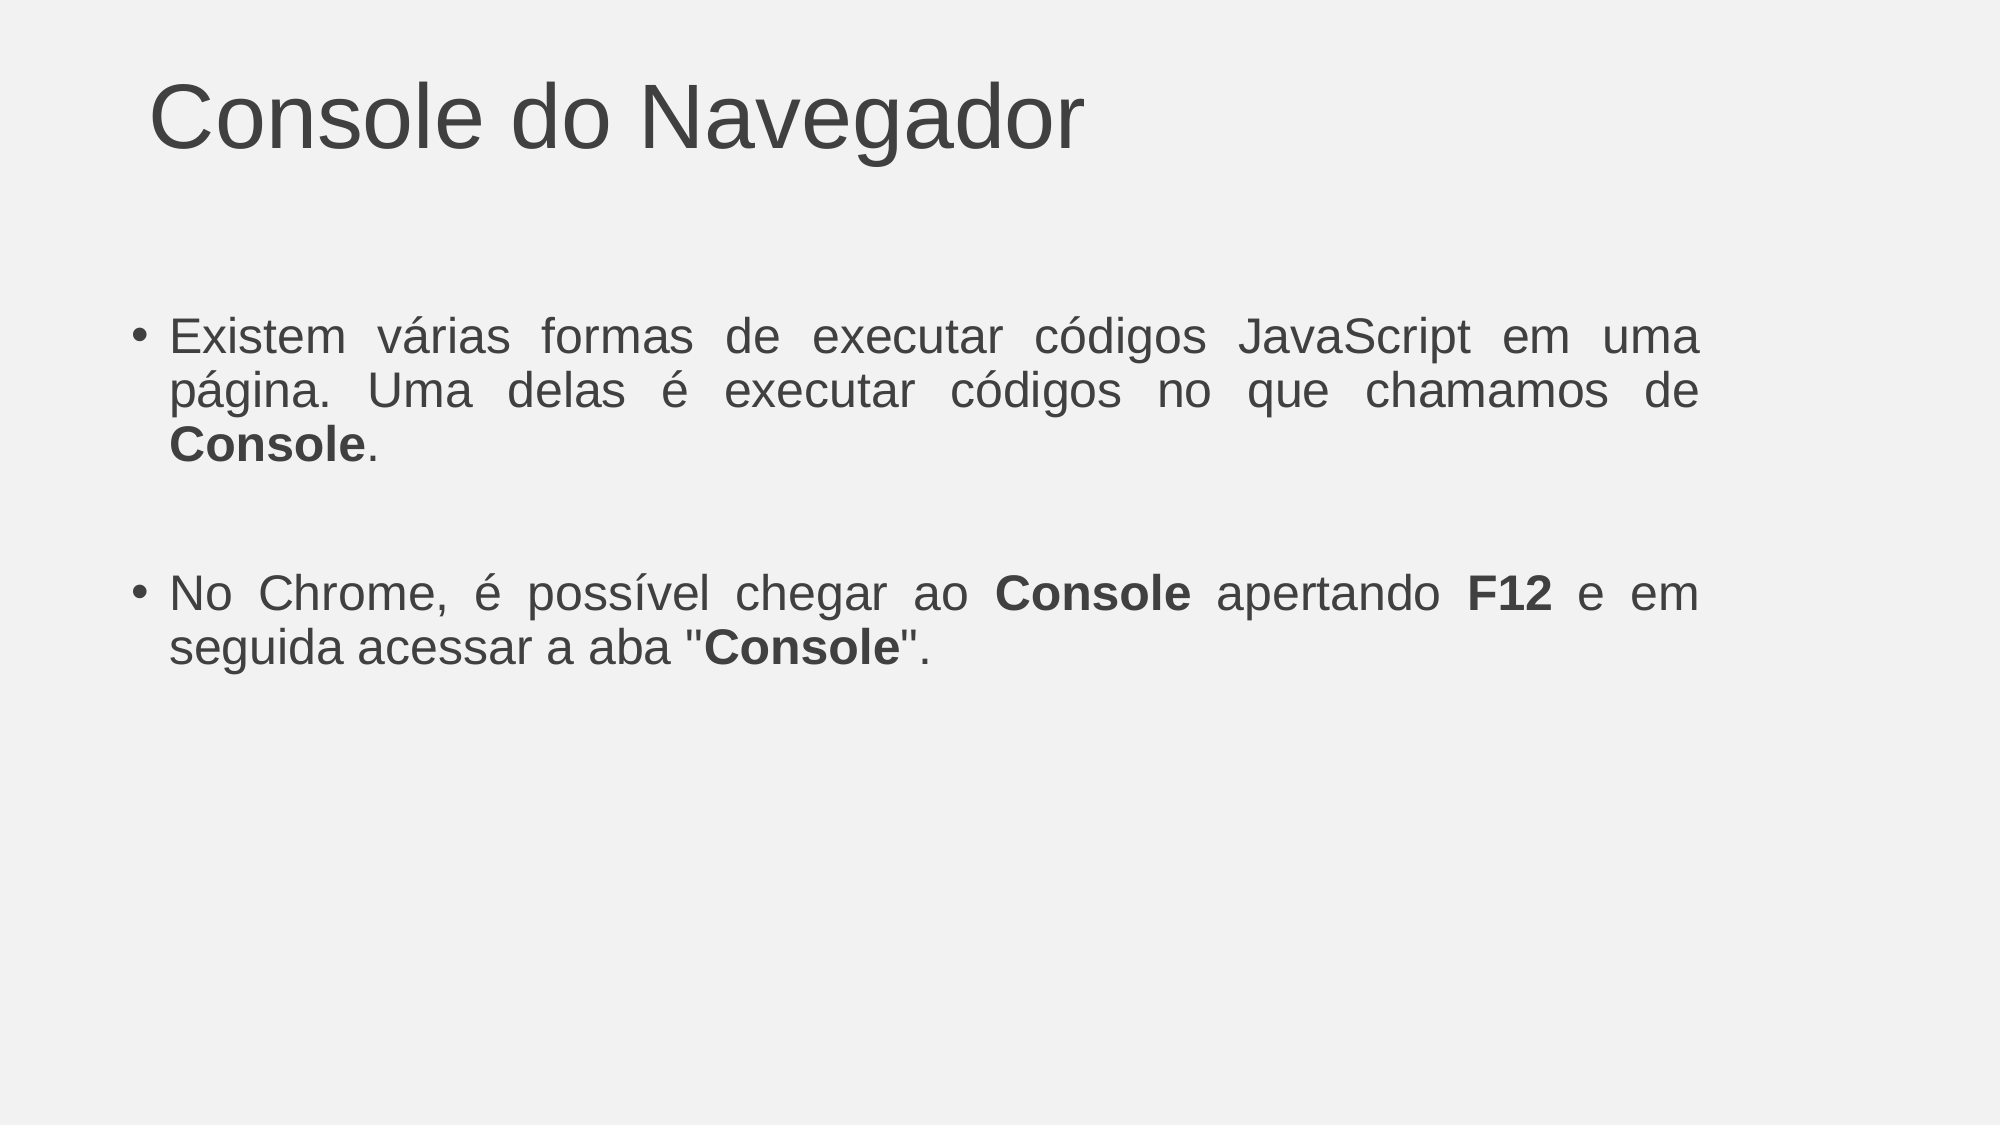

# Console do Navegador
Existem várias formas de executar códigos JavaScript em uma página. Uma delas é executar códigos no que chamamos de Console.

No Chrome, é possível chegar ao Console apertando F12 e em seguida acessar a aba "Console".